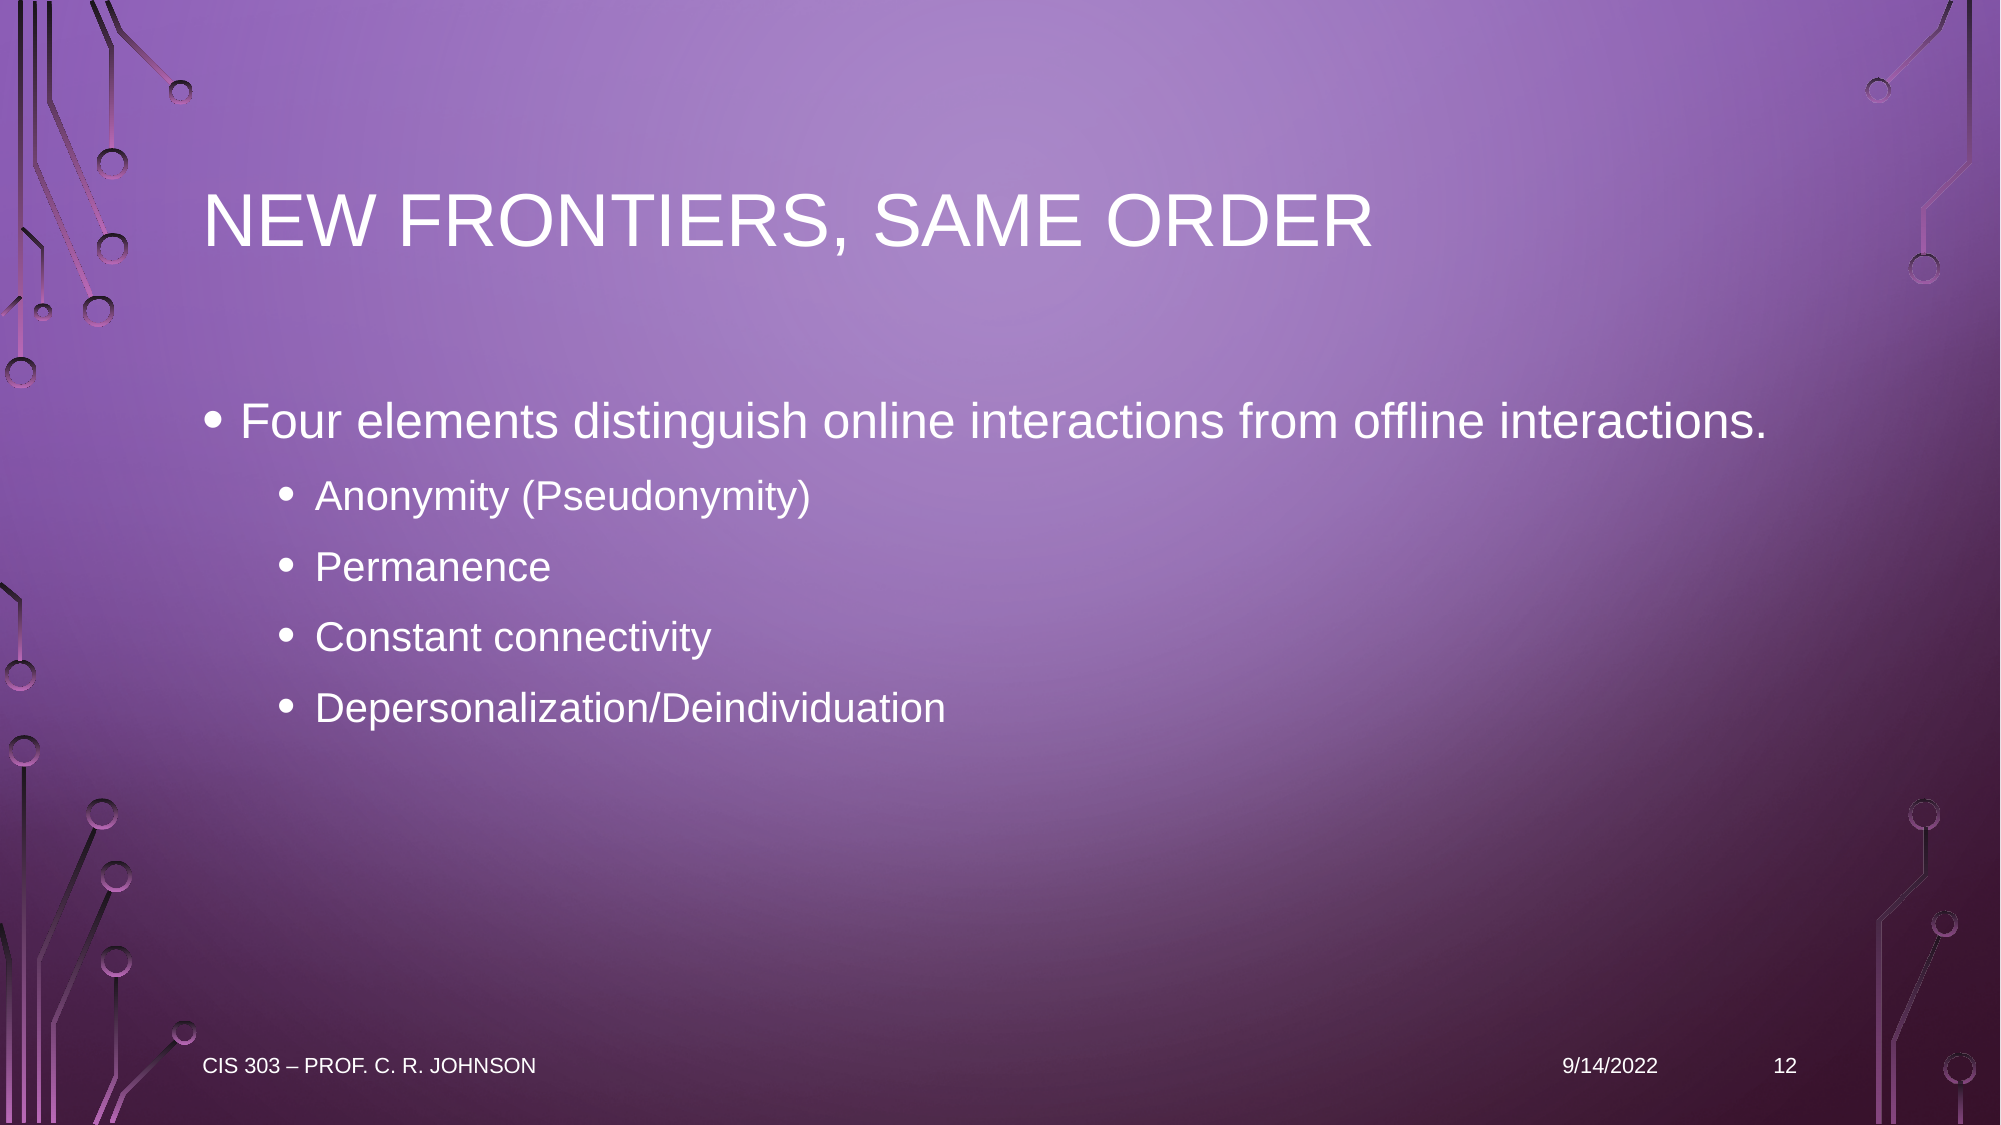

# New Frontiers, Same Order
Four elements distinguish online interactions from offline interactions.
Anonymity (Pseudonymity)
Permanence
Constant connectivity
Depersonalization/Deindividuation
CIS 303 – Prof. C. R. Johnson
9/14/2022
12